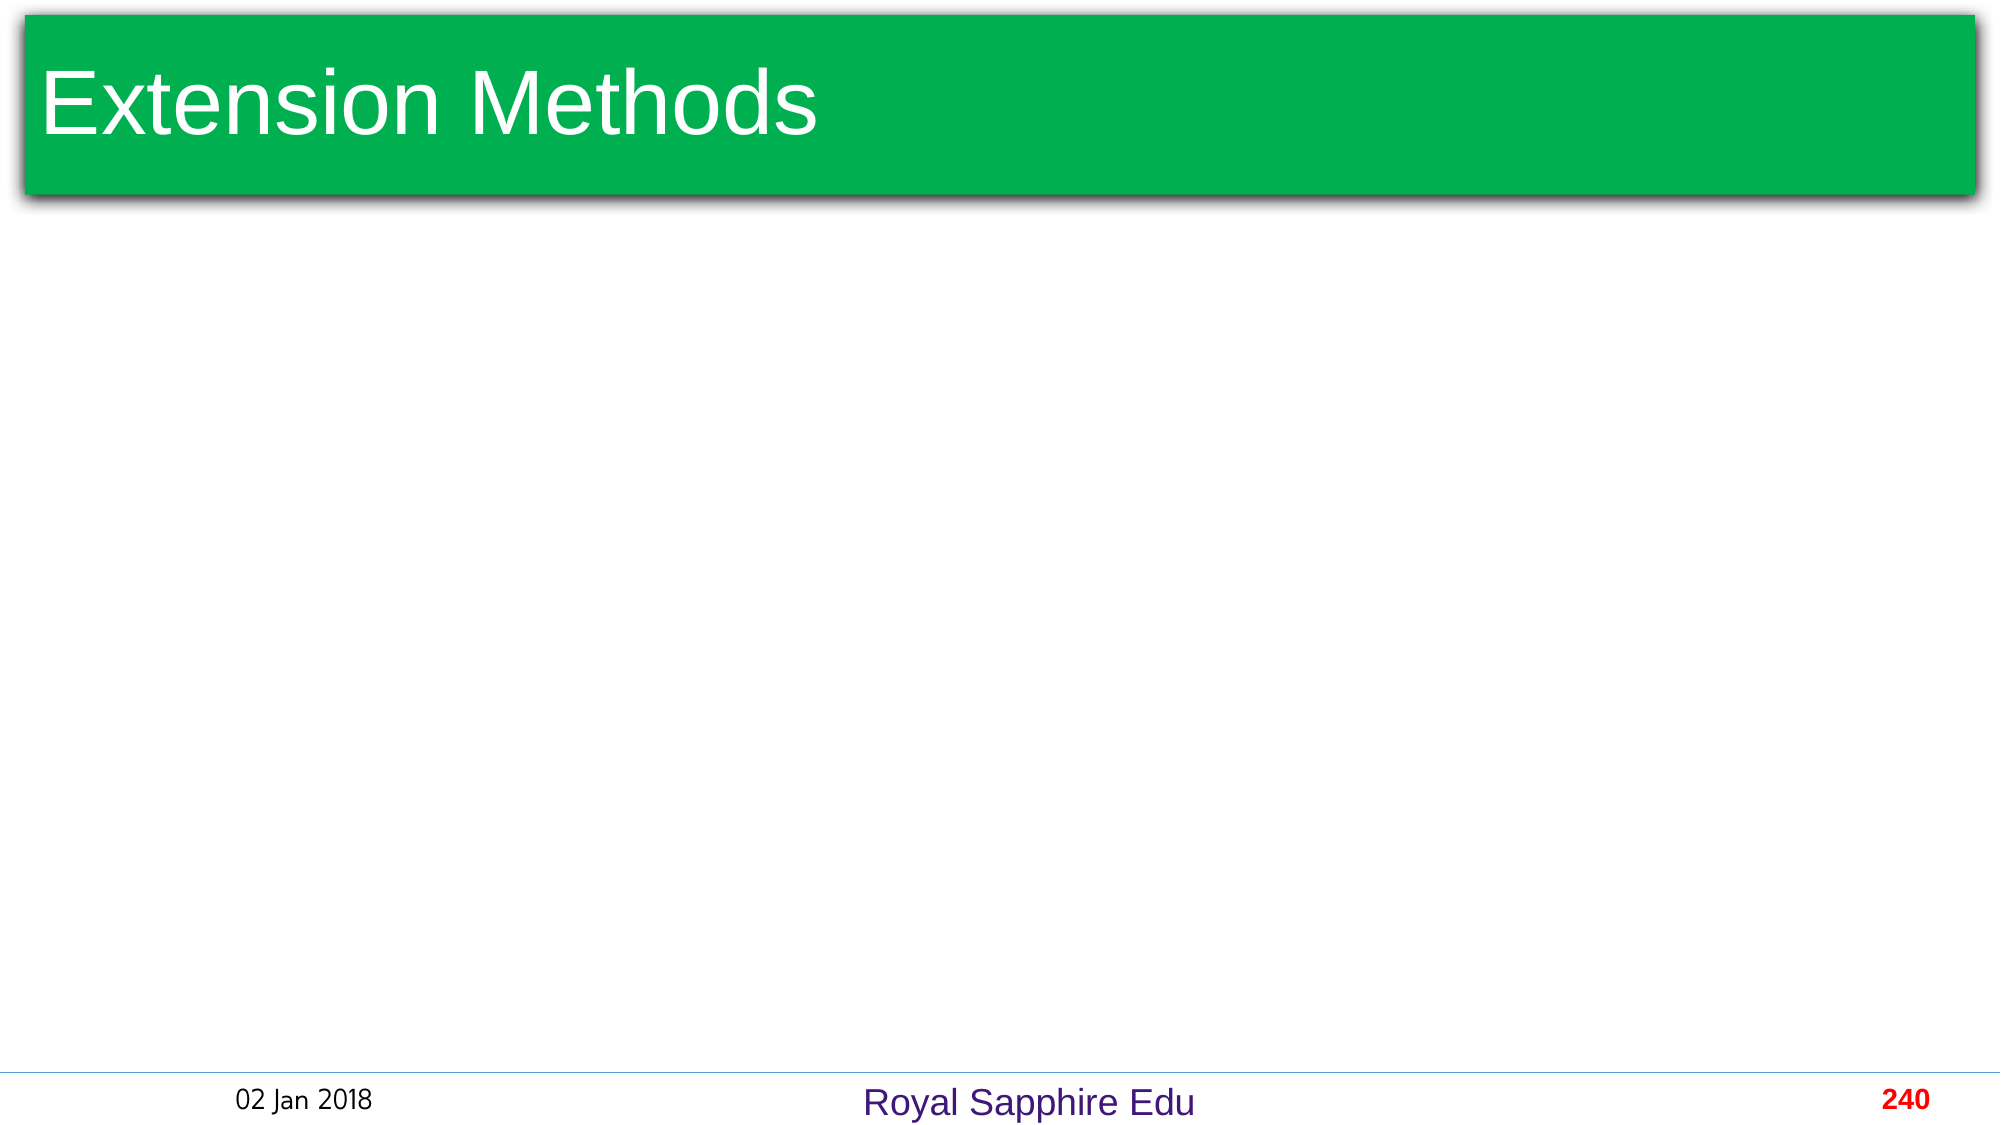

# Extension Methods

02 Jan 2018
240